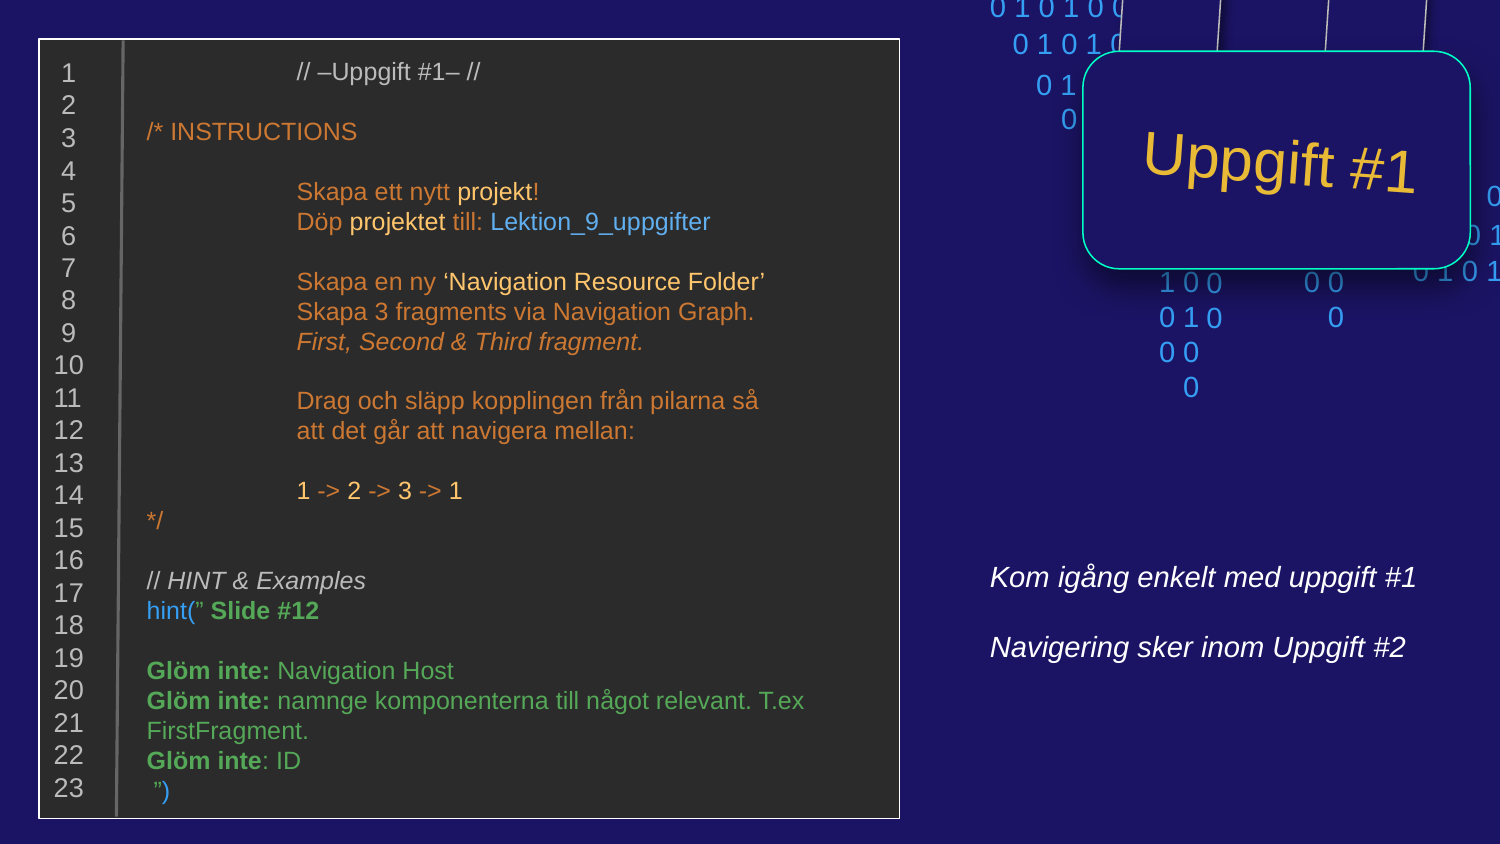

0 1 0 1 0 0 1 0
0 1 0 1 0 0 1 0
0 1 0 1 0 0 1 0
0 1 0 1 0 0 1 0

 1
 2
 3
 4
 5
 6
 7
 8
 9
10
11
12
13
14
15
16
17
18
19
20
21
22
23
// –Uppgift #1– //

/* INSTRUCTIONS

	Skapa ett nytt projekt!
	Döp projektet till: Lektion_9_uppgifter

	Skapa en ny ‘Navigation Resource Folder’
	Skapa 3 fragments via Navigation Graph.
	First, Second & Third fragment.

	Drag och släpp kopplingen från pilarna så
	att det går att navigera mellan:

	1 -> 2 -> 3 -> 1
*/

// HINT & Examples
hint(” Slide #12

Glöm inte: Navigation Host
Glöm inte: namnge komponenterna till något relevant. T.ex FirstFragment.
Glöm inte: ID
 ”)

Uppgift #1
0
1
0
0
0
1
0
0
0
1
0
0
0 1 0 1 0 0  0
0 1 0 1 0 1  0
0 1 0 1 0 0 1 0
0
1
0
0
0
1
0
0
0
1
0
0
Kom igång enkelt med uppgift #1

Navigering sker inom Uppgift #2